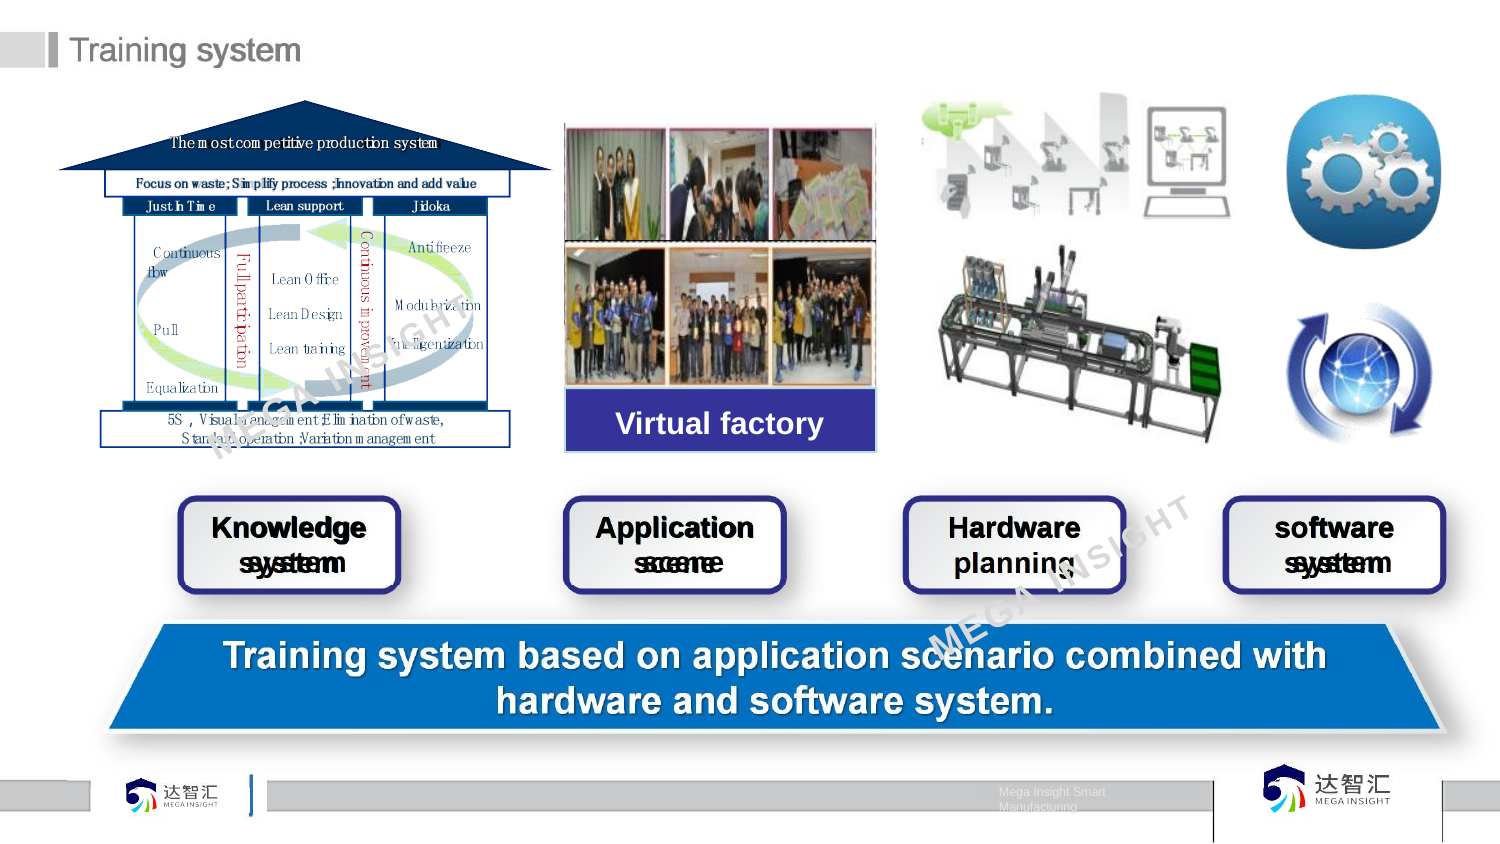

# Training system

MEGA INSIGHT

Virtual factory

Knowledge  system
Application  scene
Hardware  planning
software  system
MEGA INSIGHT

Mega Insight Smart Manufacturing